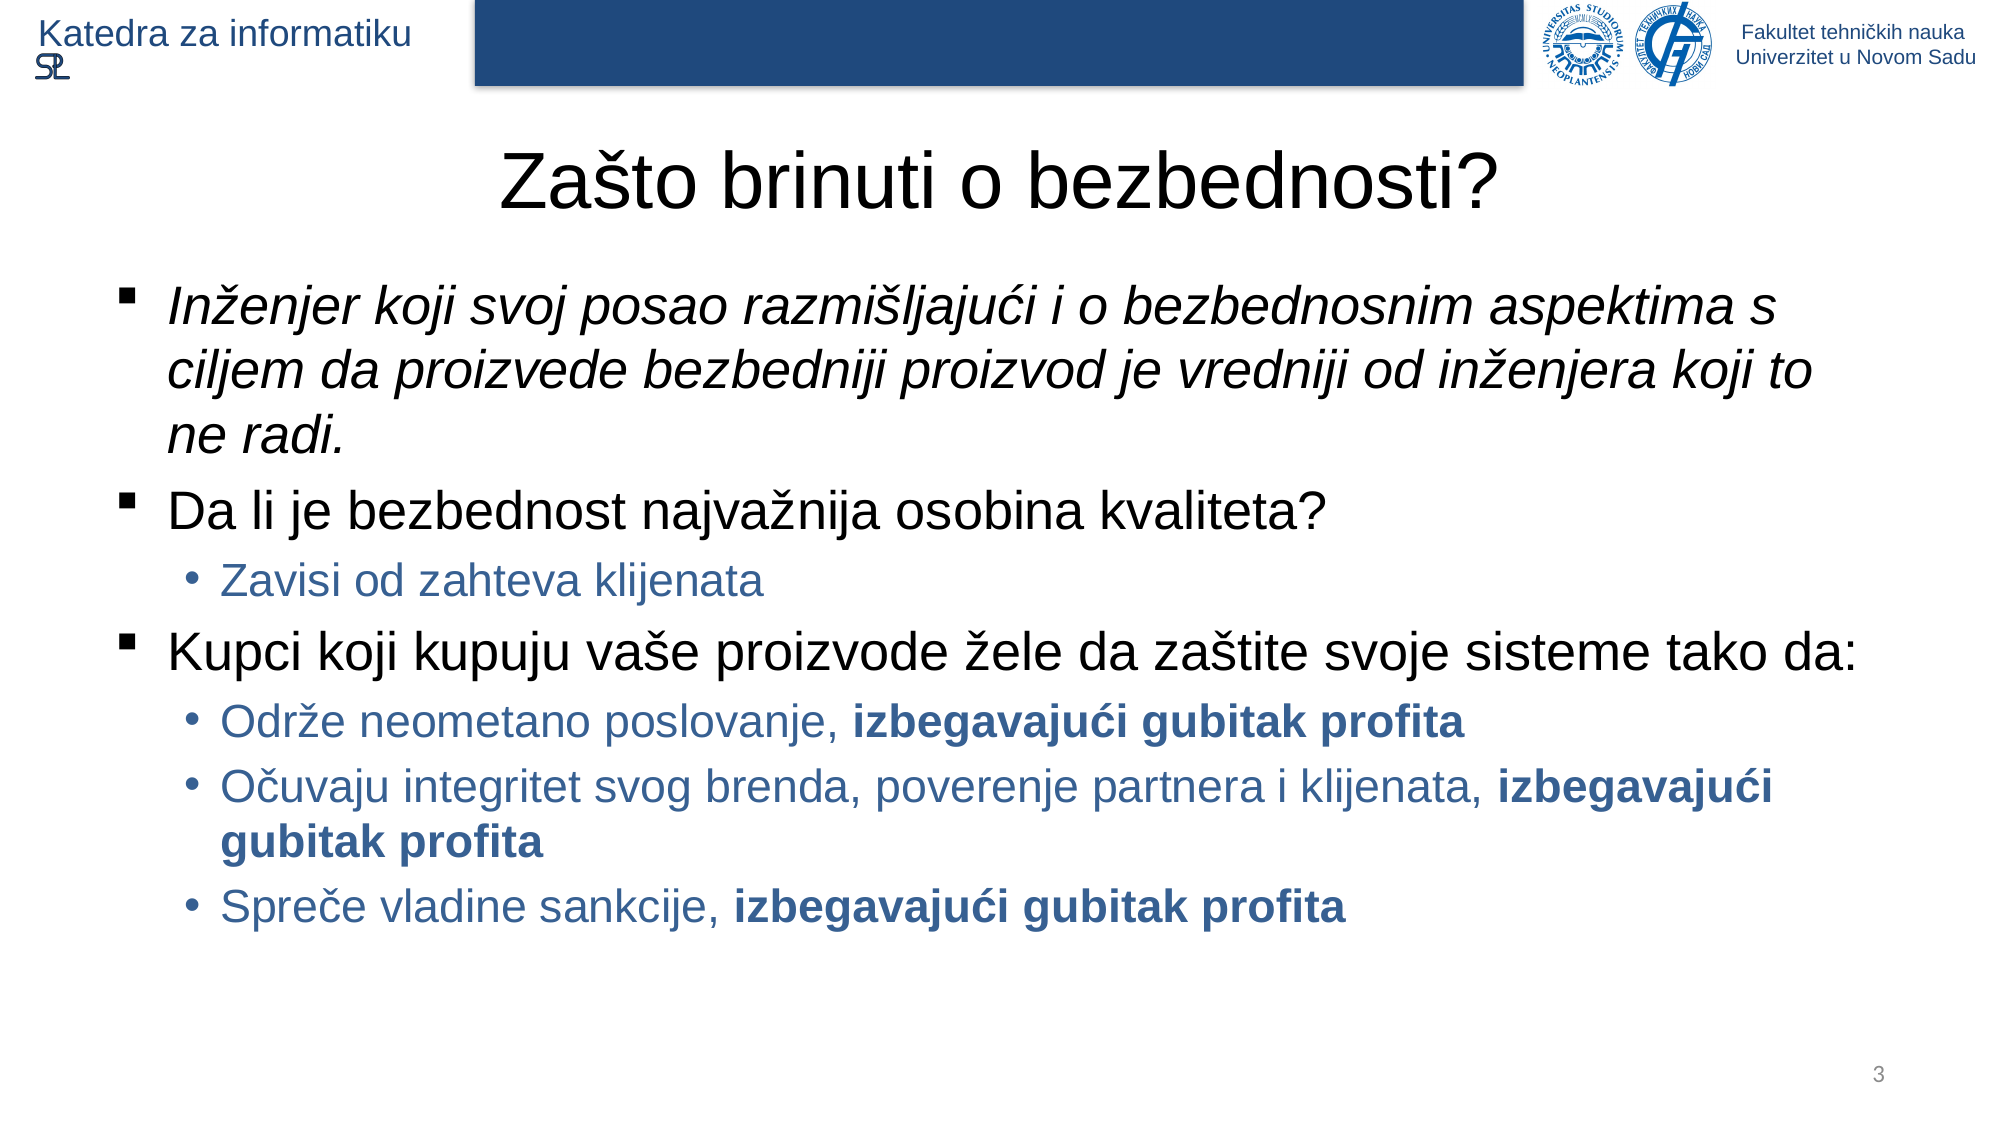

# Zašto brinuti o bezbednosti?
Inženjer koji svoj posao razmišljajući i o bezbednosnim aspektima s ciljem da proizvede bezbedniji proizvod je vredniji od inženjera koji to ne radi.
Da li je bezbednost najvažnija osobina kvaliteta?
Zavisi od zahteva klijenata
Kupci koji kupuju vaše proizvode žele da zaštite svoje sisteme tako da:
Održe neometano poslovanje, izbegavajući gubitak profita
Očuvaju integritet svog brenda, poverenje partnera i klijenata, izbegavajući gubitak profita
Spreče vladine sankcije, izbegavajući gubitak profita
3